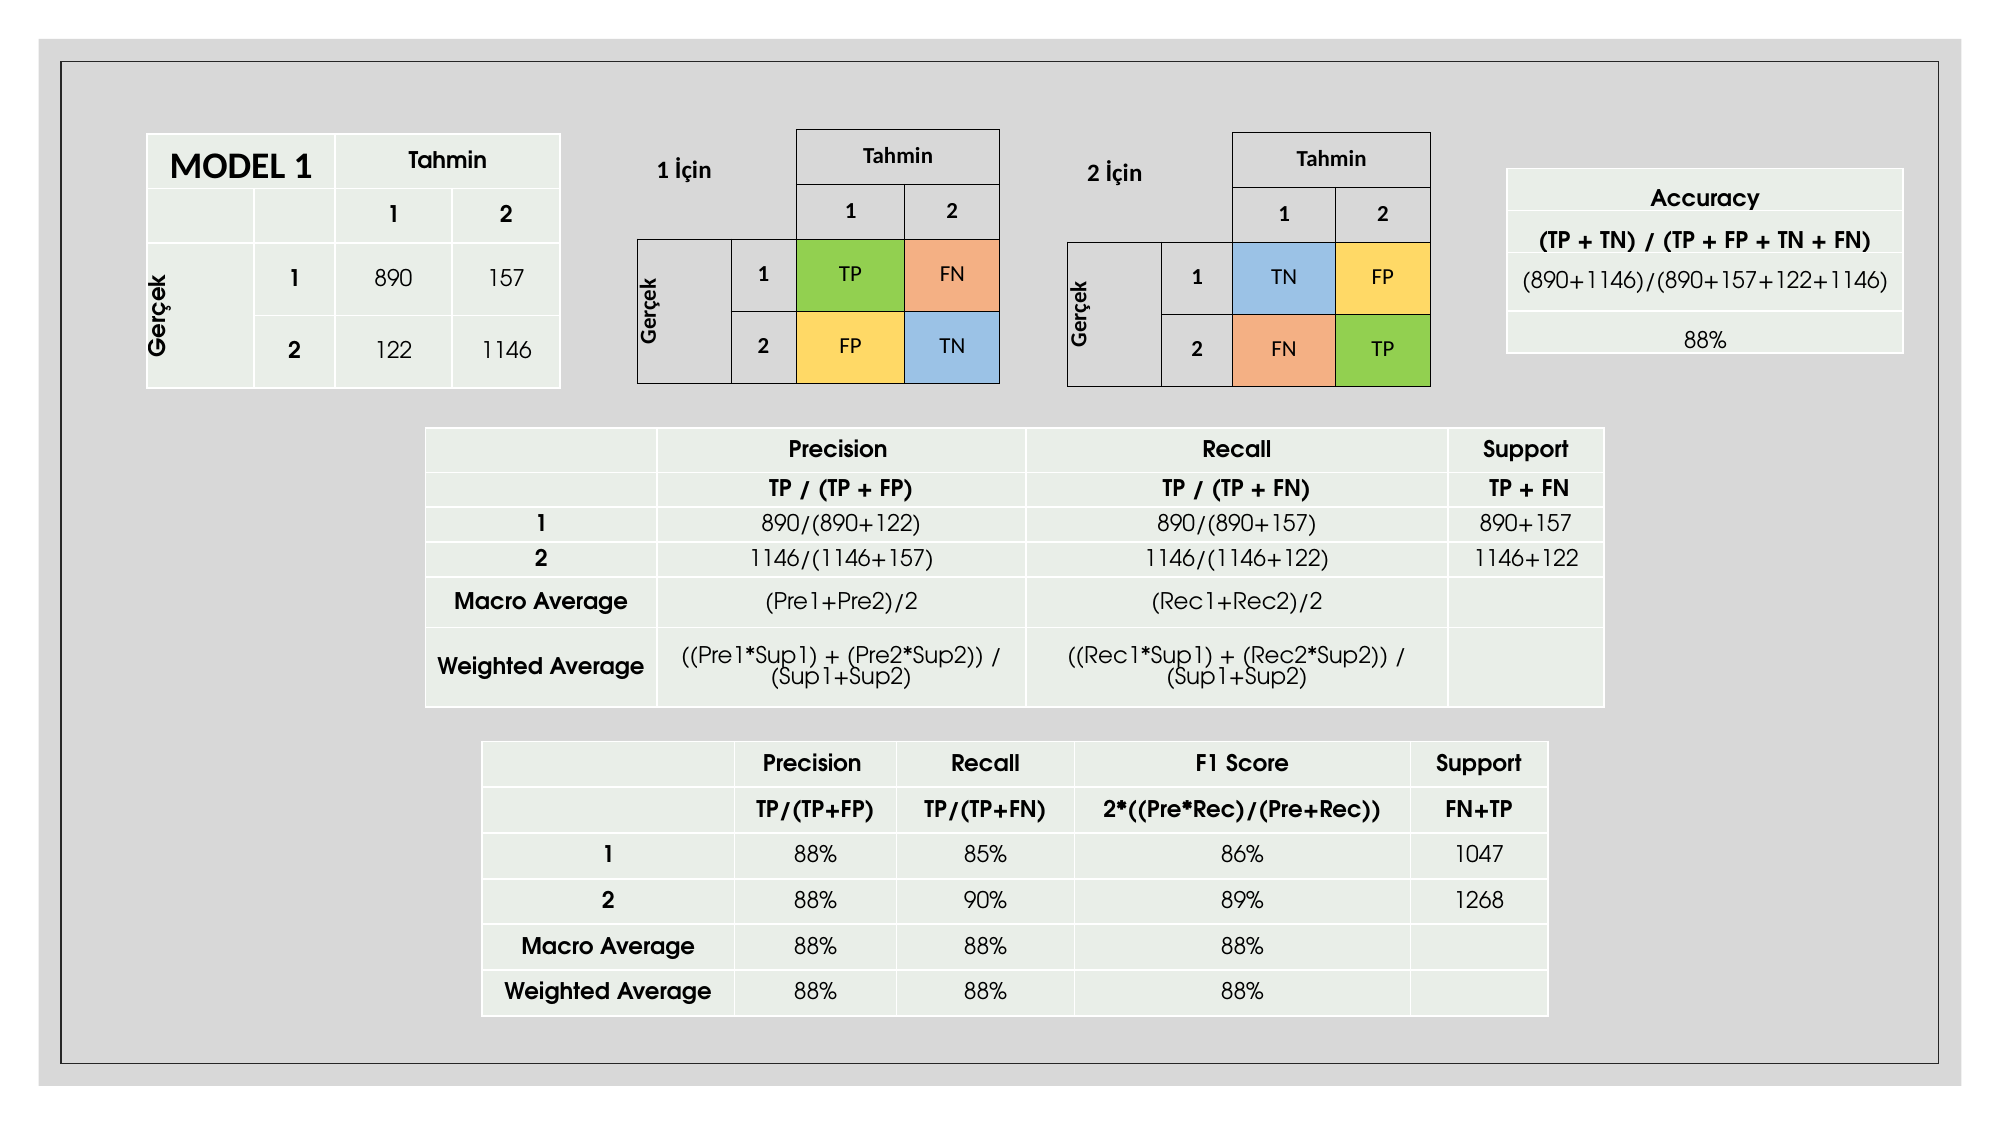

| 1 İçin |  | Tahmin |  |
| --- | --- | --- | --- |
|  |  | 1 | 2 |
| Gerçek | 1 | TP | FN |
|  | 2 | FP | TN |
| 2 İçin |  | Tahmin |  |
| --- | --- | --- | --- |
|  |  | 1 | 2 |
| Gerçek | 1 | TN | FP |
|  | 2 | FN | TP |
| MODEL 1 |  | Tahmin |  |
| --- | --- | --- | --- |
|  |  | 1 | 2 |
| Gerçek | 1 | 890 | 157 |
|  | 2 | 122 | 1146 |
| Accuracy |
| --- |
| (TP + TN) / (TP + FP + TN + FN) |
| (890+1146)/(890+157+122+1146) |
| 88% |
|  | Precision | Recall | Support |
| --- | --- | --- | --- |
|  | TP / (TP + FP) | TP / (TP + FN) | TP + FN |
| 1 | 890/(890+122) | 890/(890+157) | 890+157 |
| 2 | 1146/(1146+157) | 1146/(1146+122) | 1146+122 |
| Macro Average | (Pre1+Pre2)/2 | (Rec1+Rec2)/2 |  |
| Weighted Average | ((Pre1\*Sup1) + (Pre2\*Sup2)) / (Sup1+Sup2) | ((Rec1\*Sup1) + (Rec2\*Sup2)) / (Sup1+Sup2) |  |
|  | Precision | Recall | F1 Score | Support |
| --- | --- | --- | --- | --- |
|  | TP/(TP+FP) | TP/(TP+FN) | 2\*((Pre\*Rec)/(Pre+Rec)) | FN+TP |
| 1 | 88% | 85% | 86% | 1047 |
| 2 | 88% | 90% | 89% | 1268 |
| Macro Average | 88% | 88% | 88% |  |
| Weighted Average | 88% | 88% | 88% |  |